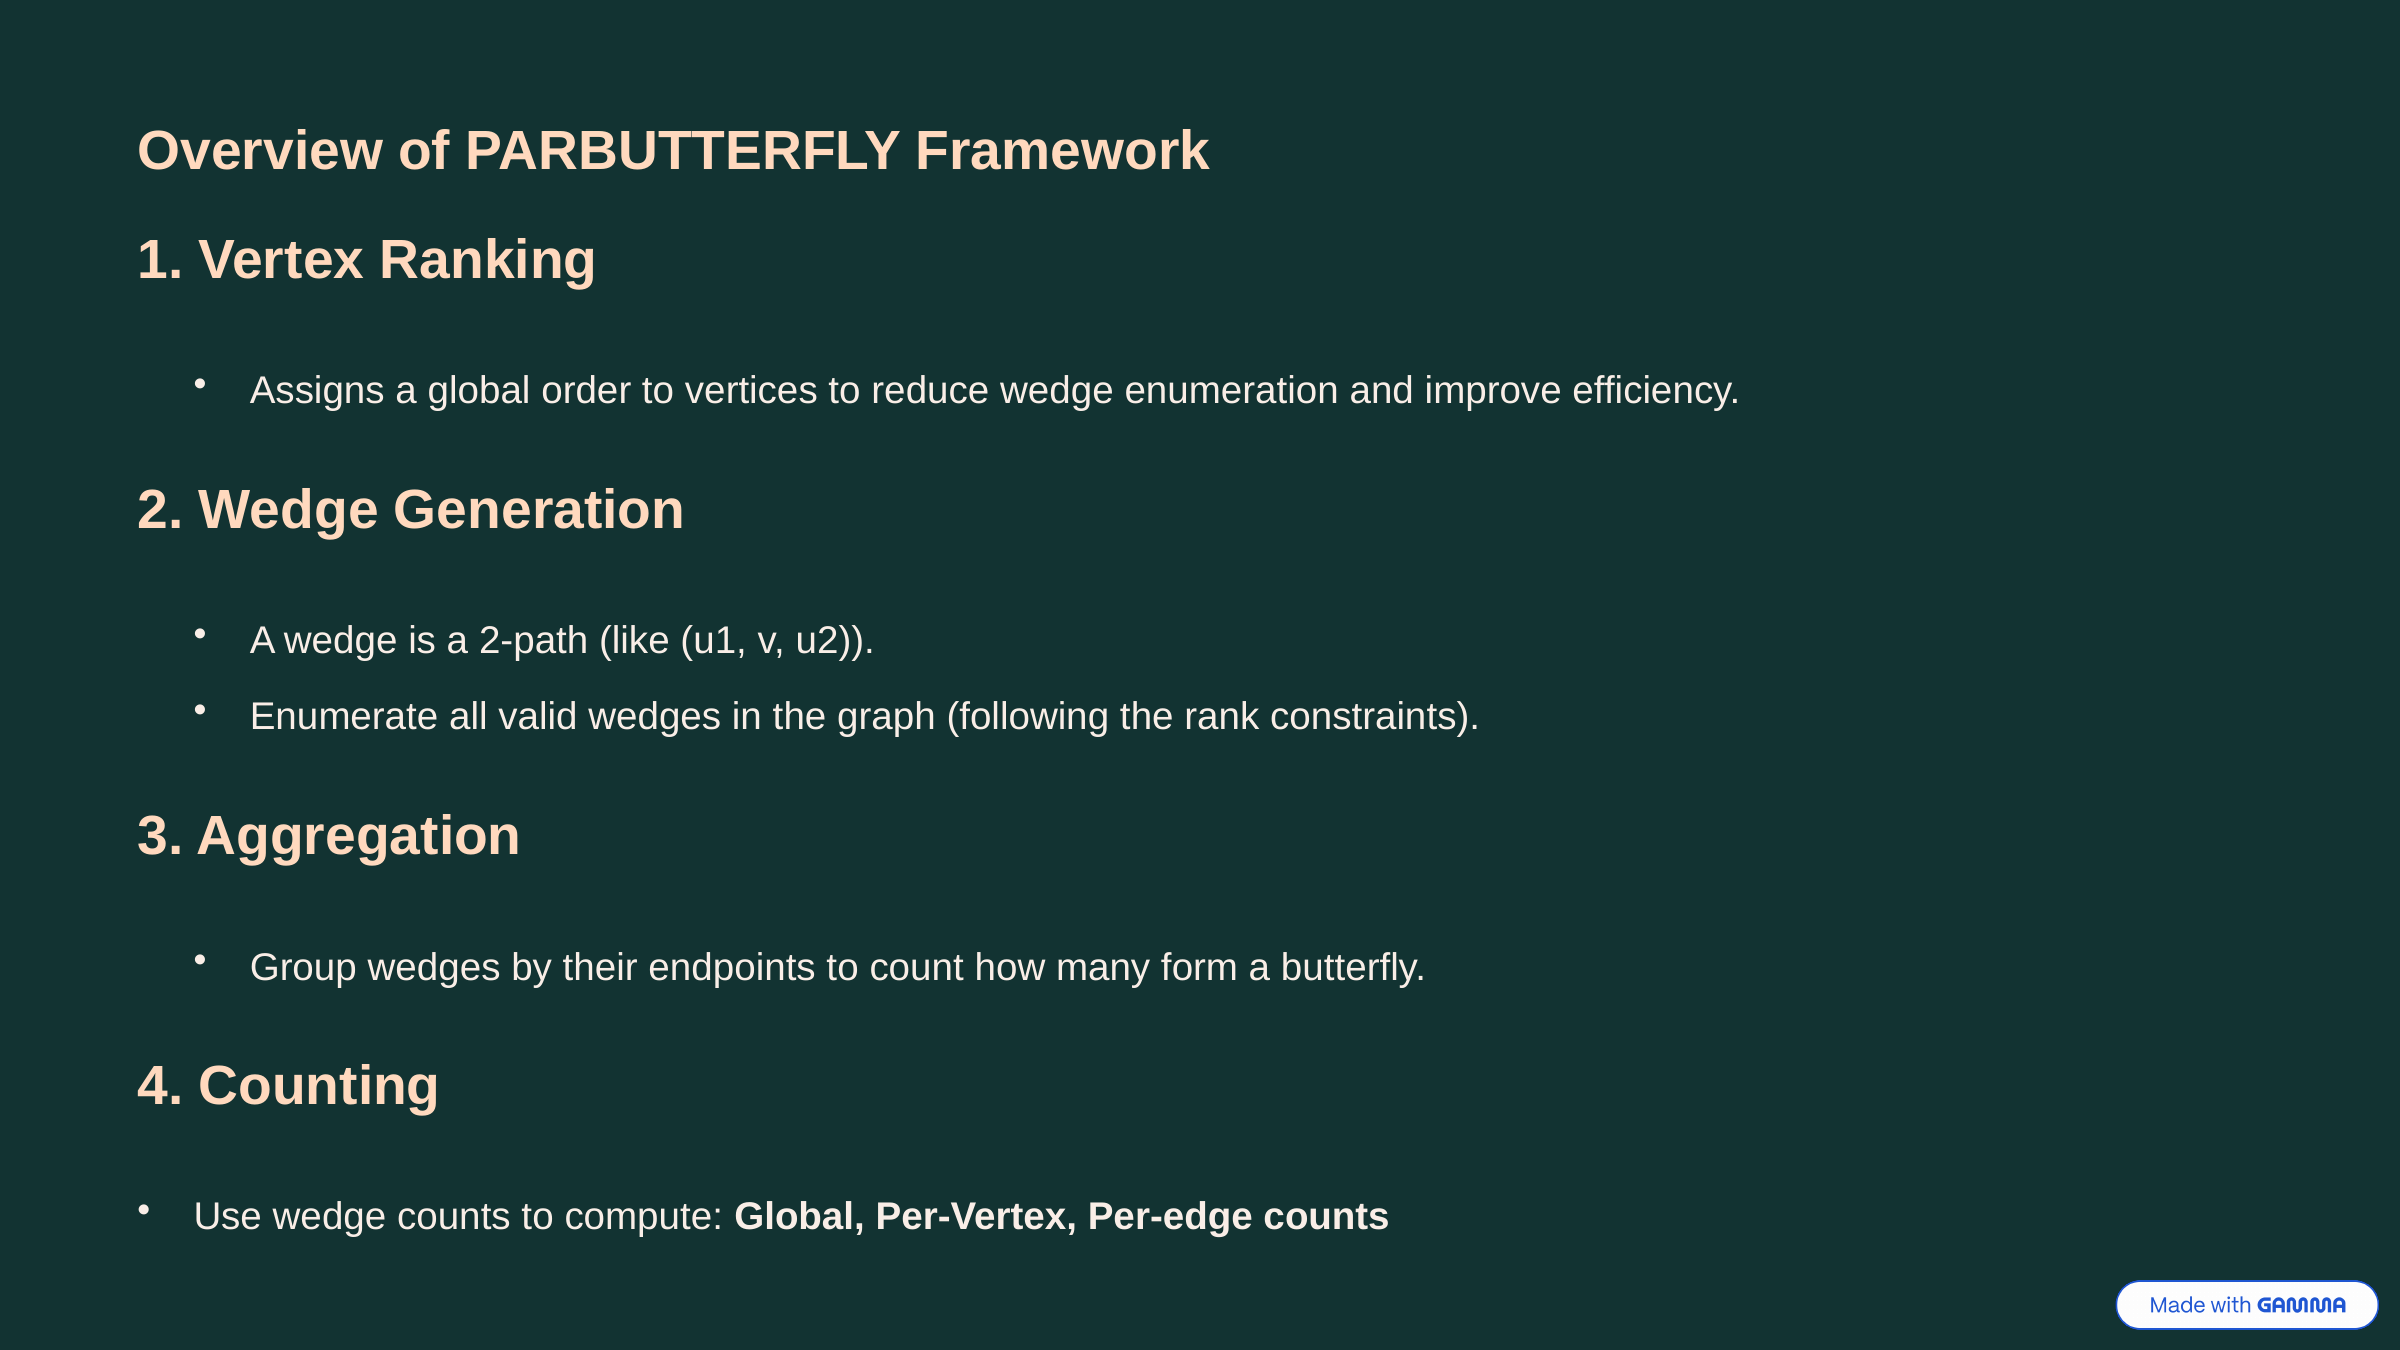

Overview of PARBUTTERFLY Framework
1. Vertex Ranking
Assigns a global order to vertices to reduce wedge enumeration and improve efficiency.
2. Wedge Generation
A wedge is a 2-path (like (u1, v, u2)).
Enumerate all valid wedges in the graph (following the rank constraints).
3. Aggregation
Group wedges by their endpoints to count how many form a butterfly.
4. Counting
Use wedge counts to compute: Global, Per-Vertex, Per-edge counts